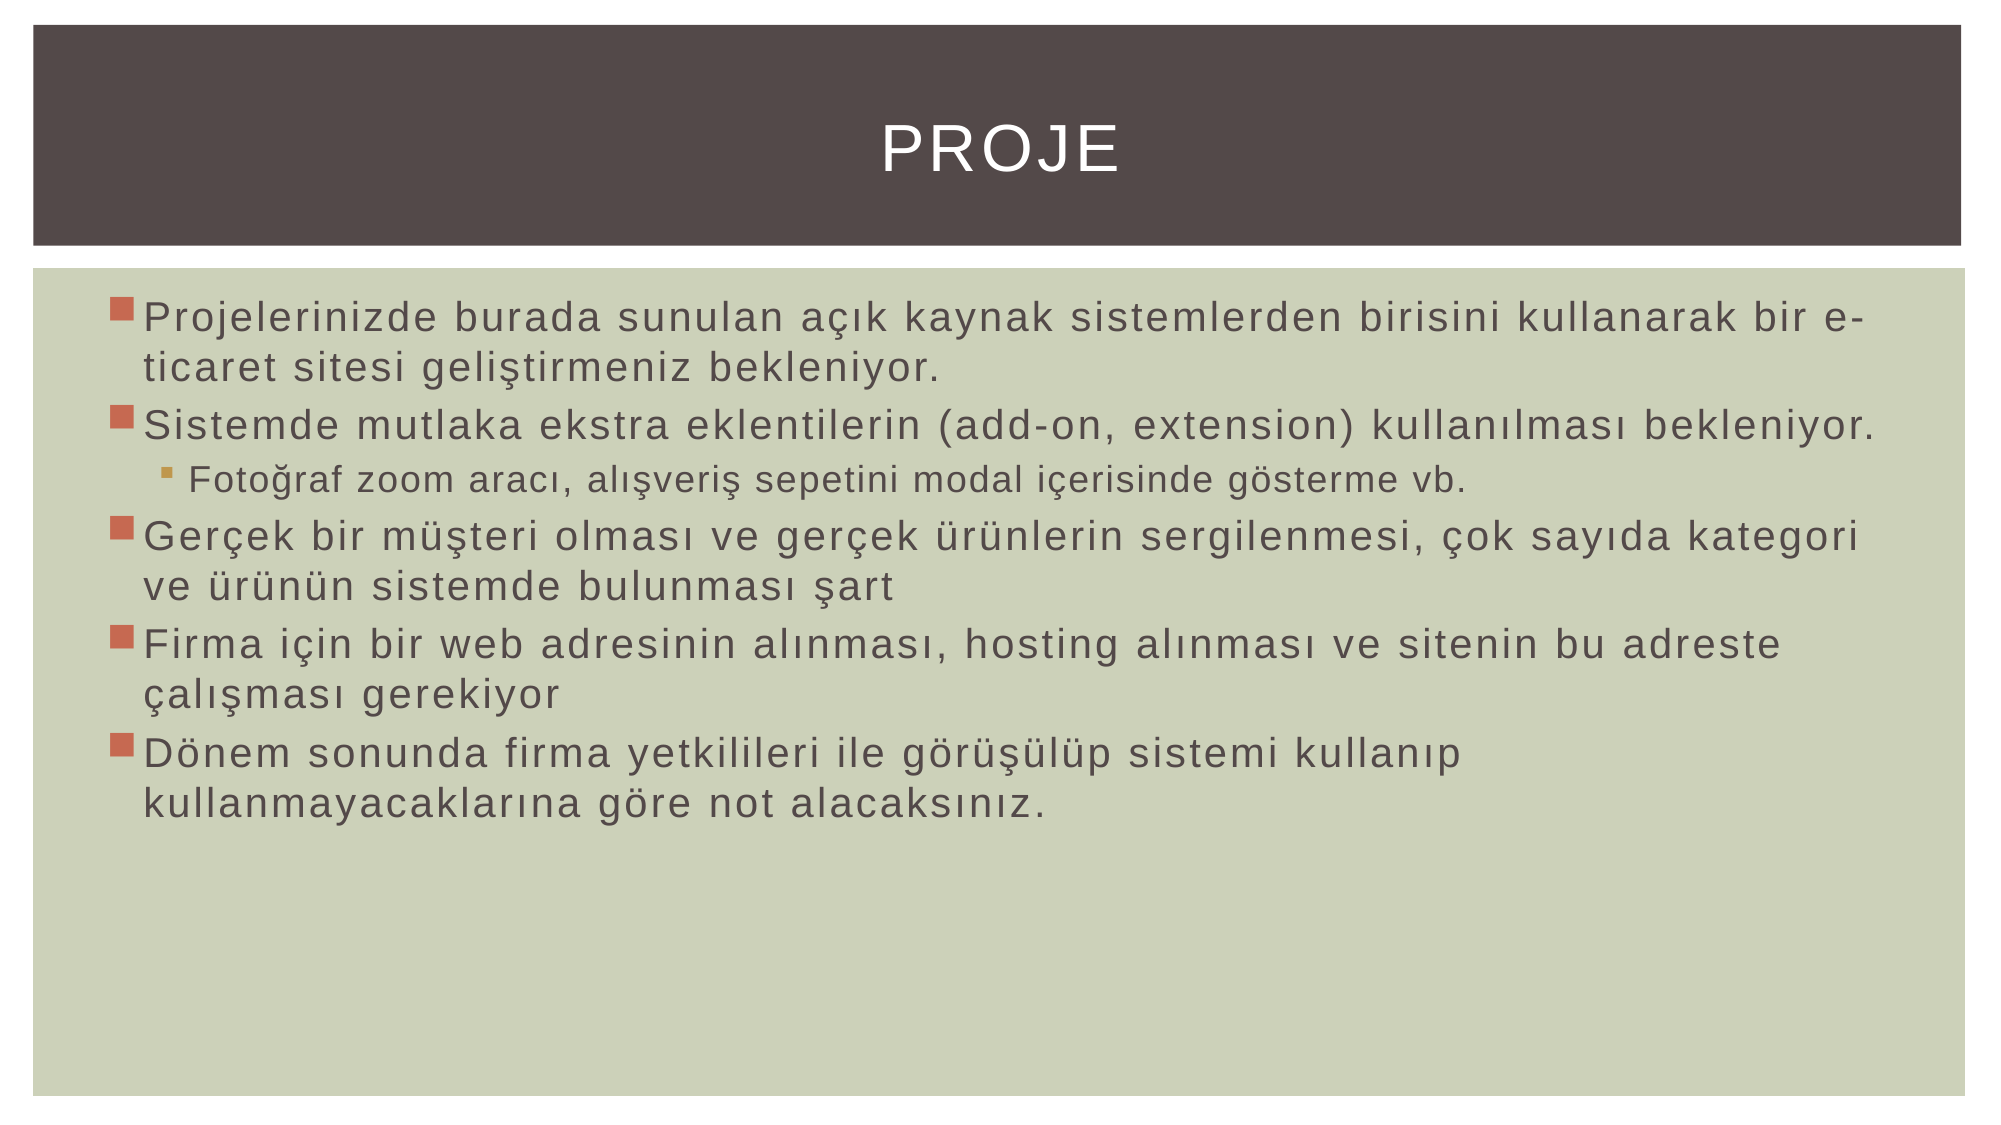

# PROJE
Projelerinizde burada sunulan açık kaynak sistemlerden birisini kullanarak bir e-ticaret sitesi geliştirmeniz bekleniyor.
Sistemde mutlaka ekstra eklentilerin (add-on, extension) kullanılması bekleniyor.
Fotoğraf zoom aracı, alışveriş sepetini modal içerisinde gösterme vb.
Gerçek bir müşteri olması ve gerçek ürünlerin sergilenmesi, çok sayıda kategori ve ürünün sistemde bulunması şart
Firma için bir web adresinin alınması, hosting alınması ve sitenin bu adreste çalışması gerekiyor
Dönem sonunda firma yetkilileri ile görüşülüp sistemi kullanıp kullanmayacaklarına göre not alacaksınız.